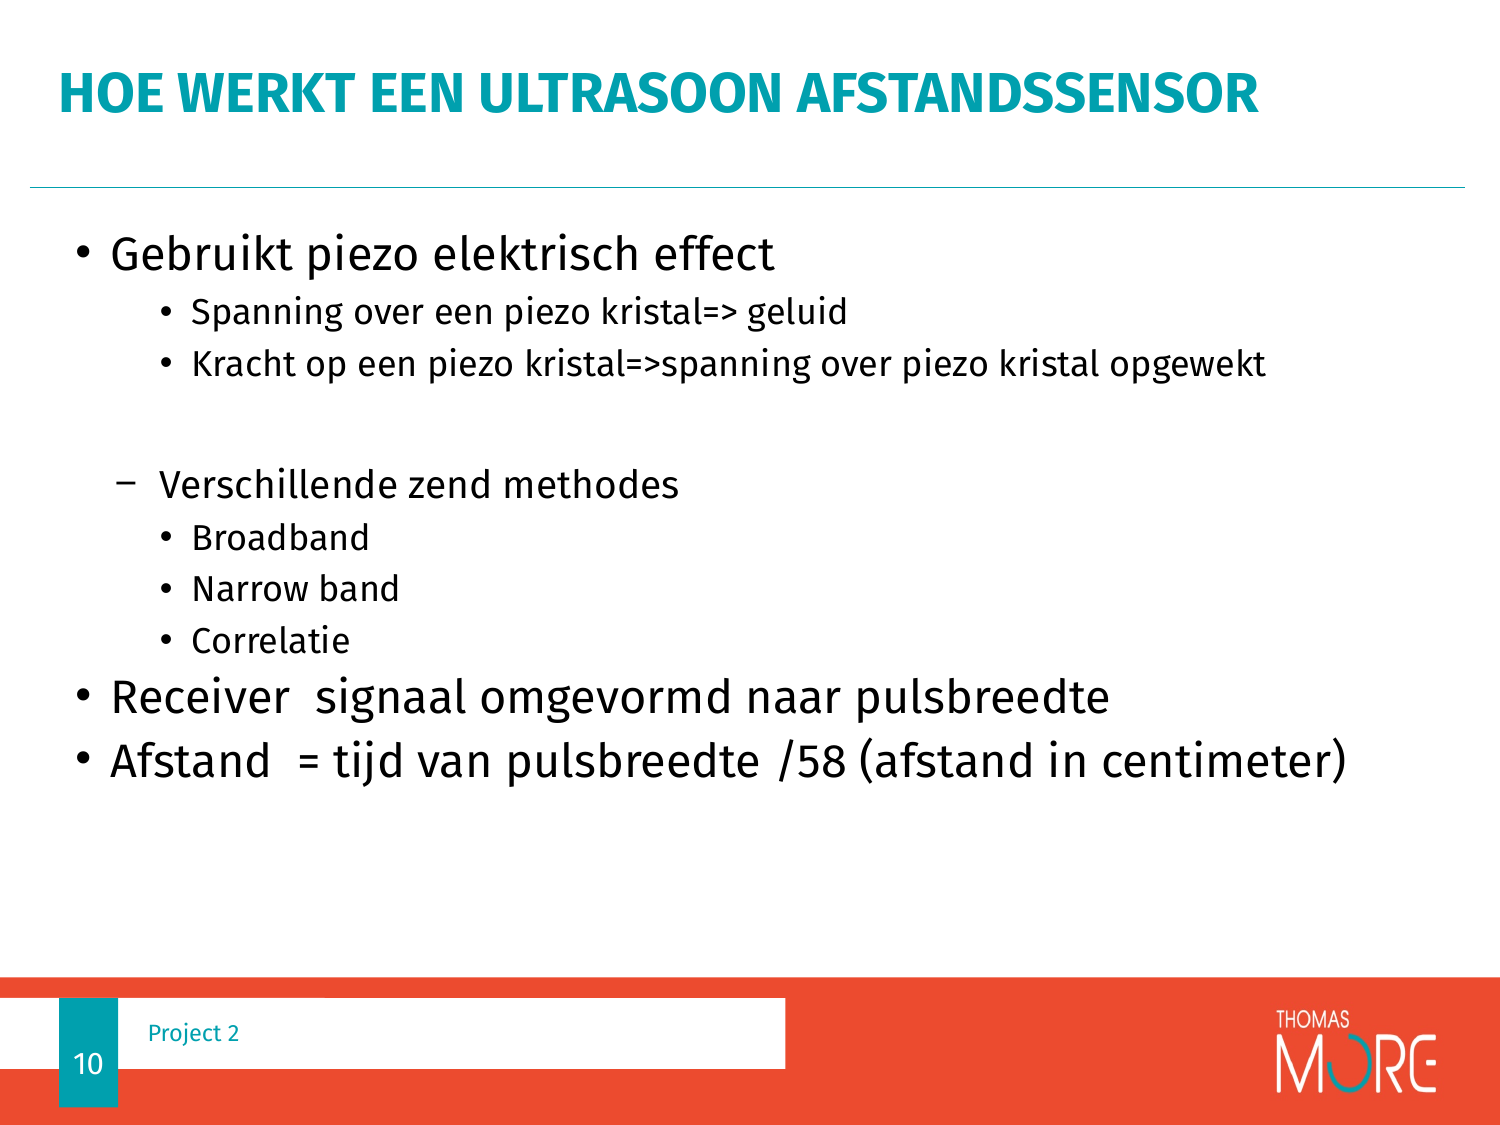

# Hoe werkt een ultrasoon afstandssensor
Gebruikt piezo elektrisch effect
Spanning over een piezo kristal=> geluid
Kracht op een piezo kristal=>spanning over piezo kristal opgewekt

Verschillende zend methodes
Broadband
Narrow band
Correlatie
Receiver  signaal omgevormd naar pulsbreedte
Afstand  = tijd van pulsbreedte /58 (afstand in centimeter)

10
Project 2